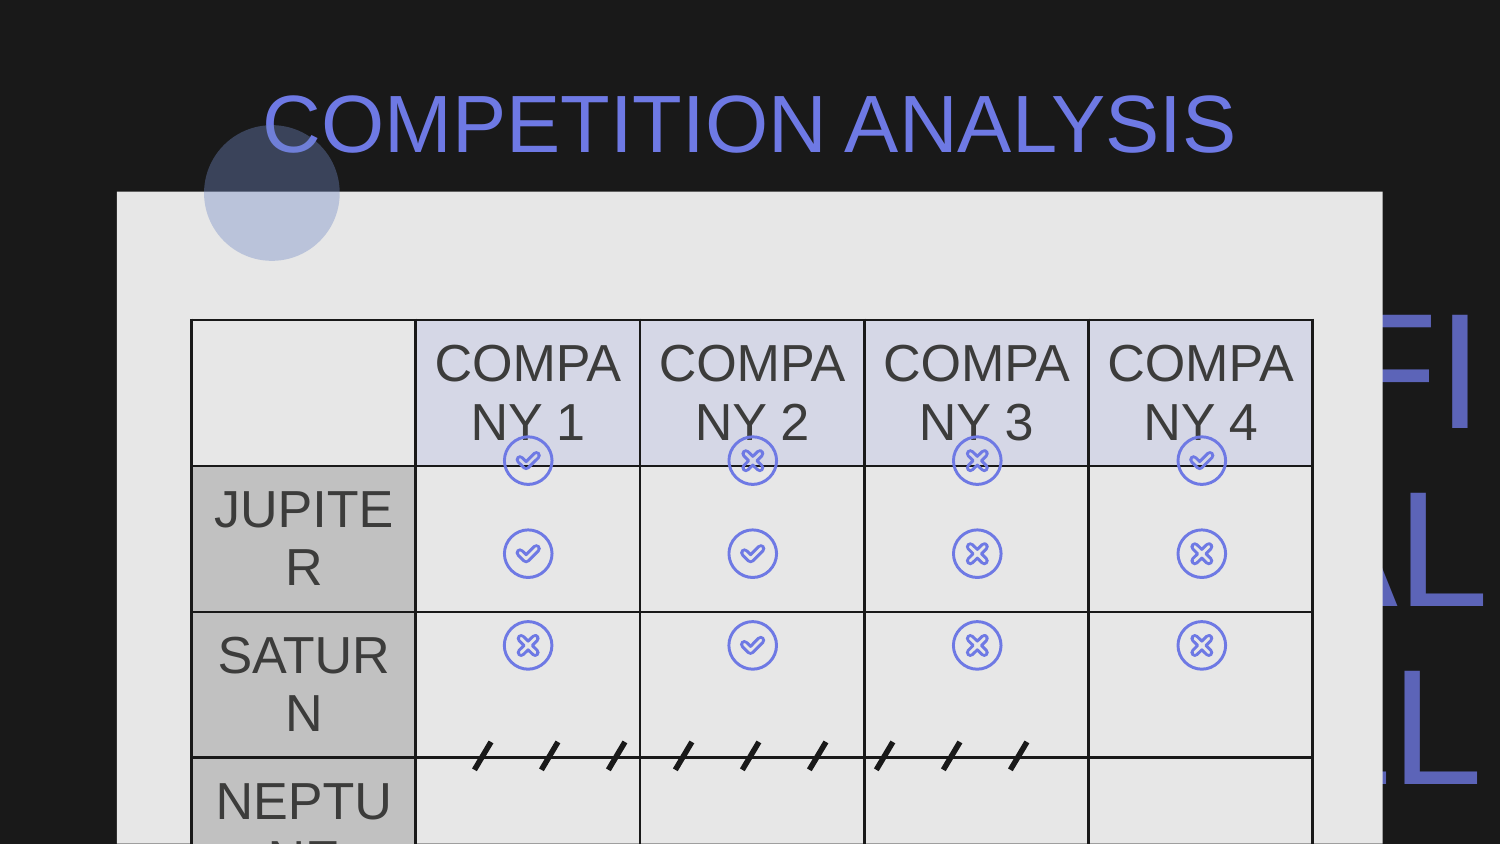

# COMPETITION ANALYSIS

|  | COMPANY 1 | COMPANY 2 | COMPANY 3 | COMPANY 4 |
| --- | --- | --- | --- | --- |
| JUPITER |  |  |  |  |
| SATURN |  |  |  |  |
| NEPTUNE |  |  |  |  |